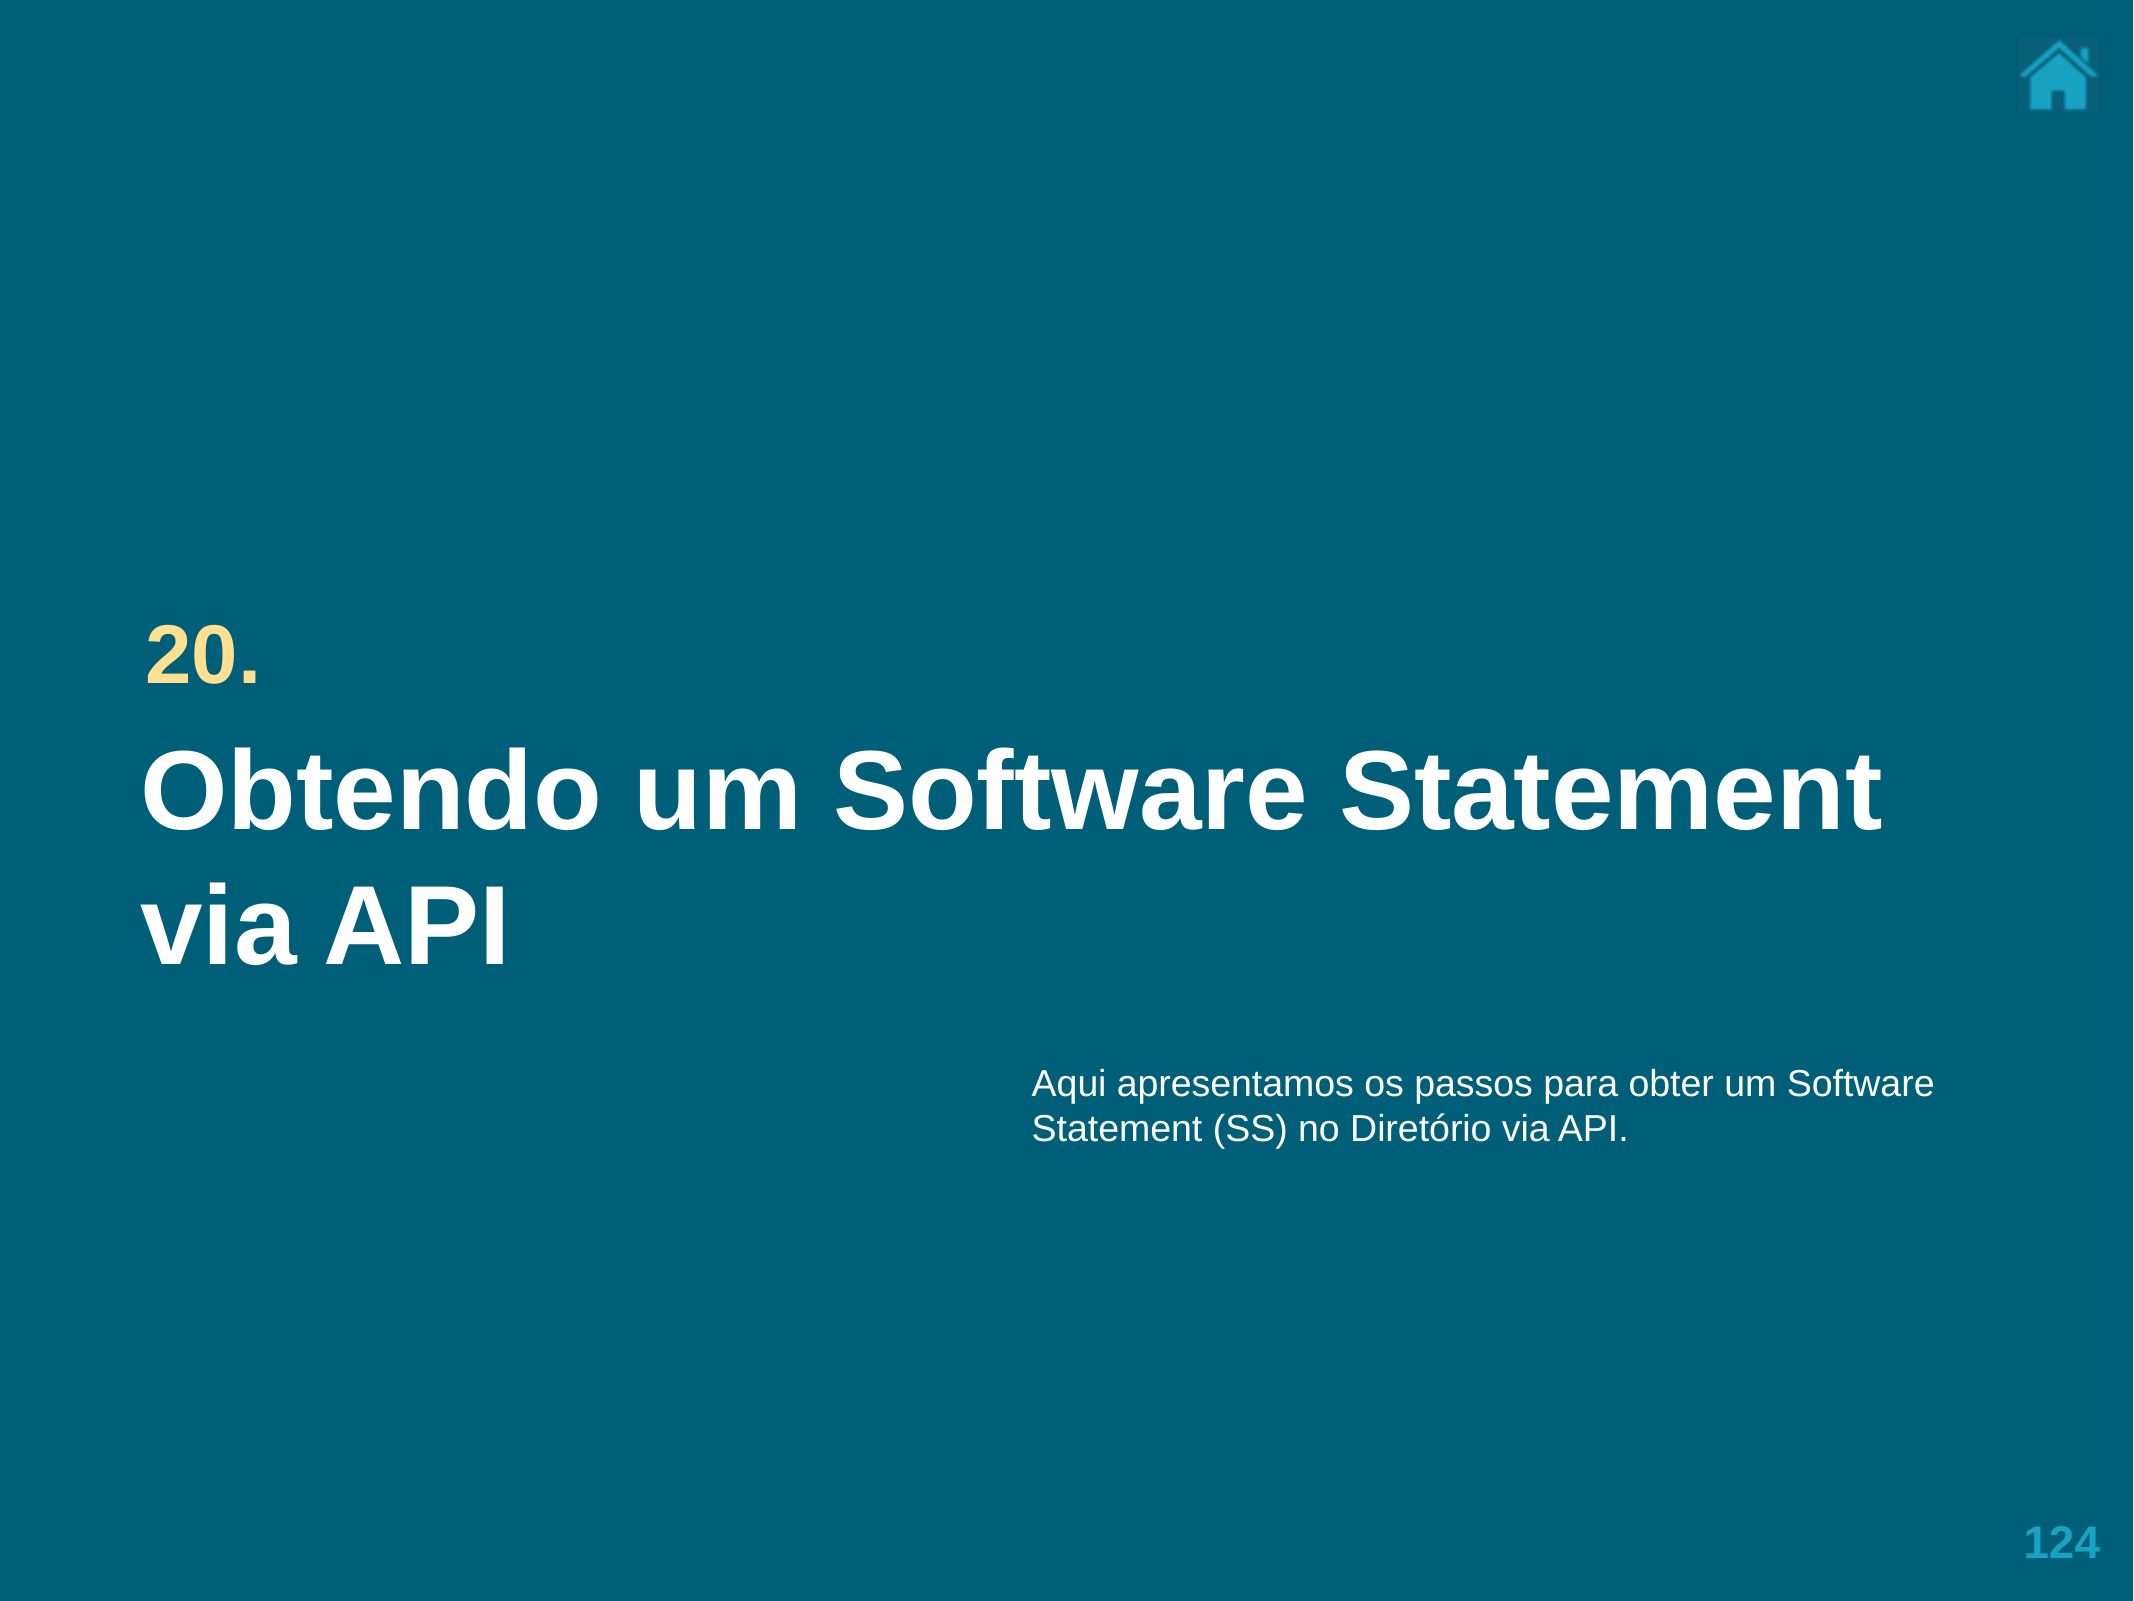

20.
Obtendo um Software Statement via API
Aqui apresentamos os passos para obter um Software Statement (SS) no Diretório via API.
124